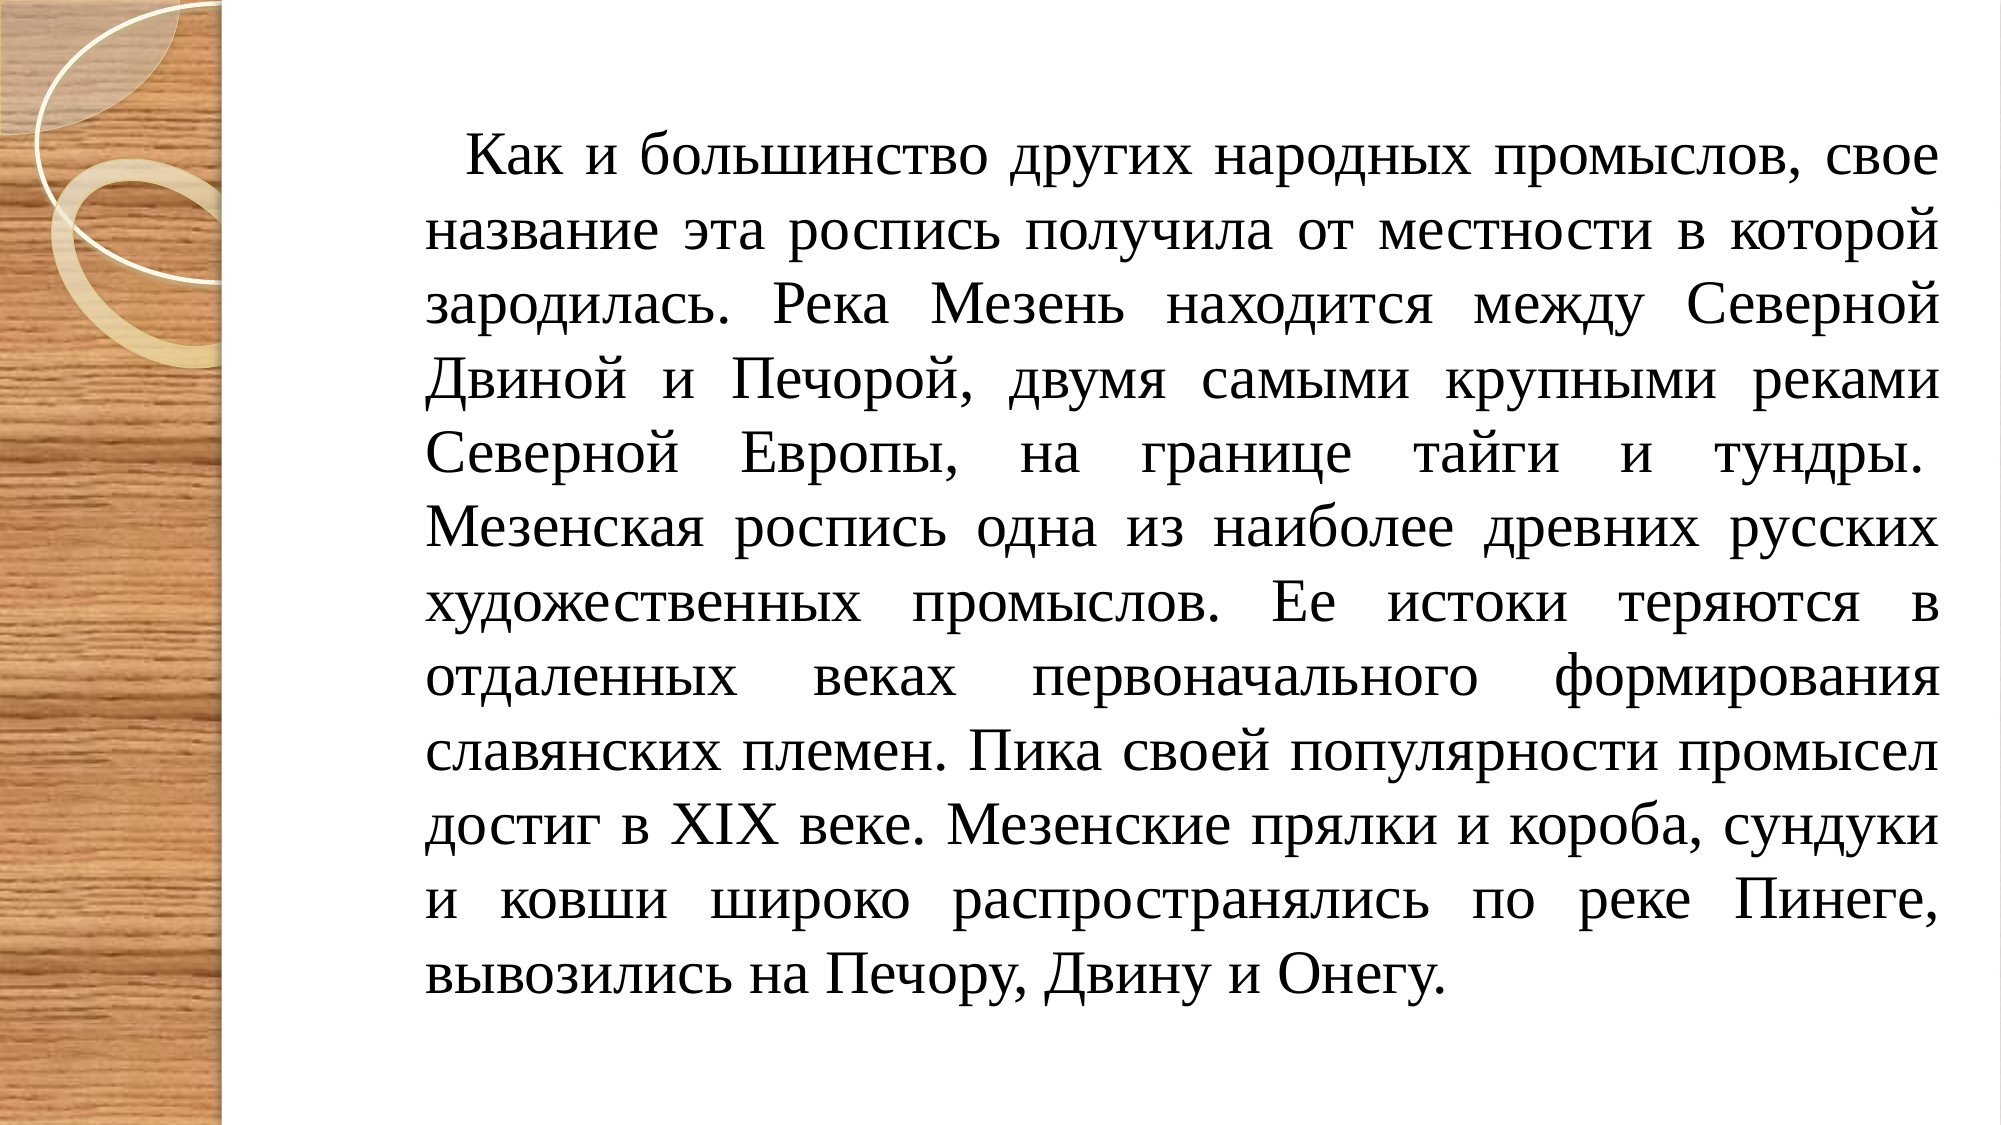

Как и большинство других народных промыслов, свое название эта роспись получила от местности в которой зародилась. Река Мезень находится между Северной Двиной и Печорой, двумя самыми крупными реками Северной Европы, на границе тайги и тундры. 
Мезенская роспись одна из наиболее древних русских художественных промыслов. Ее истоки теряются в отдаленных веках первоначального формирования славянских племен. Пика своей популярности промысел достиг в XIX веке. Мезенские прялки и короба, сундуки и ковши широко распространялись по реке Пинеге, вывозились на Печору, Двину и Онегу.